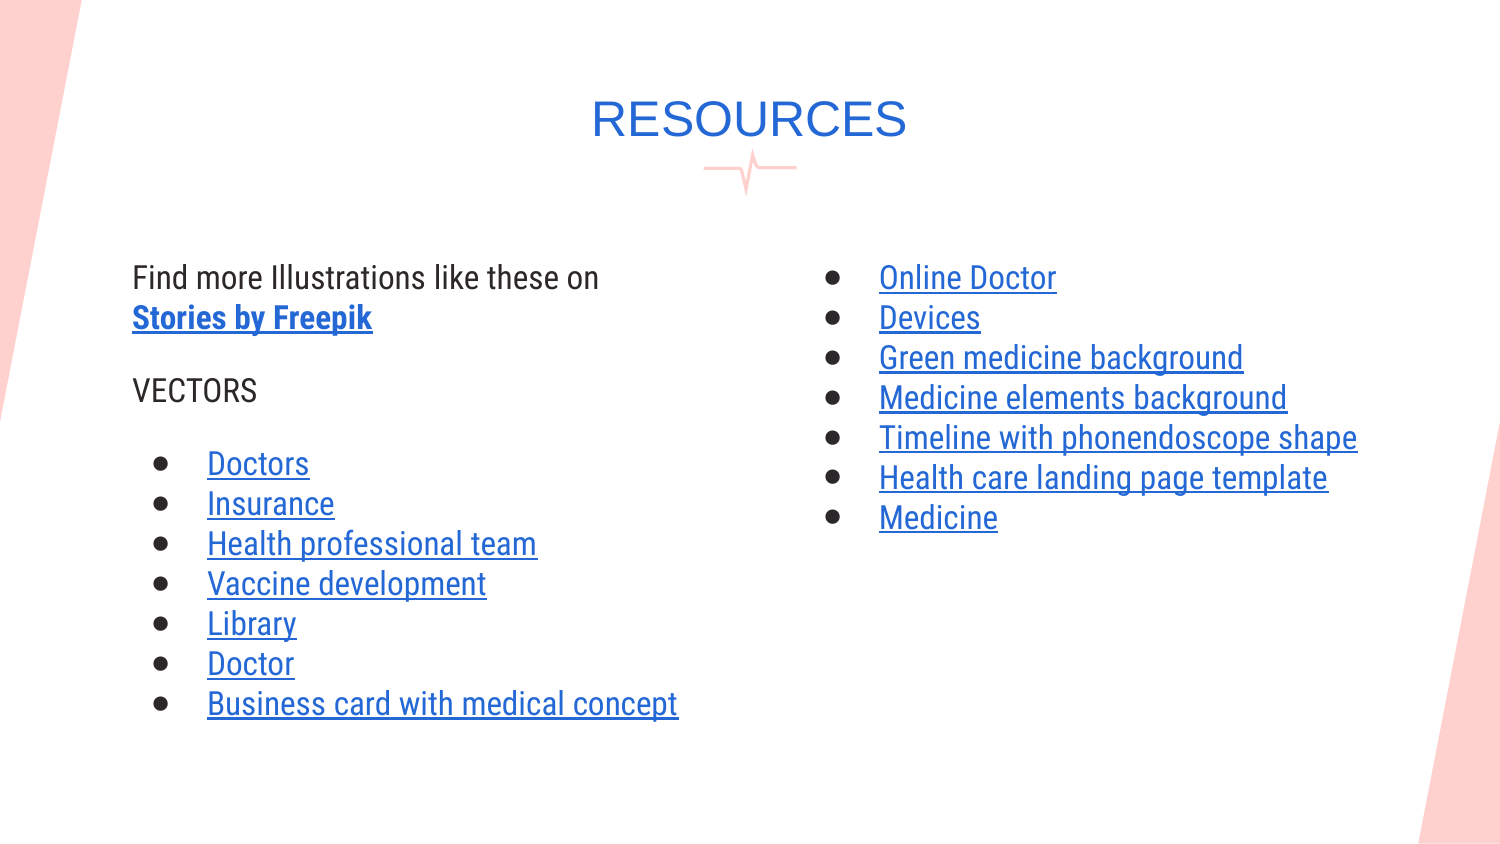

# RESOURCES
Find more Illustrations like these on Stories by Freepik
VECTORS
Doctors
Insurance
Health professional team
Vaccine development
Library
Doctor
Business card with medical concept
Online Doctor
Devices
Green medicine background
Medicine elements background
Timeline with phonendoscope shape
Health care landing page template
Medicine